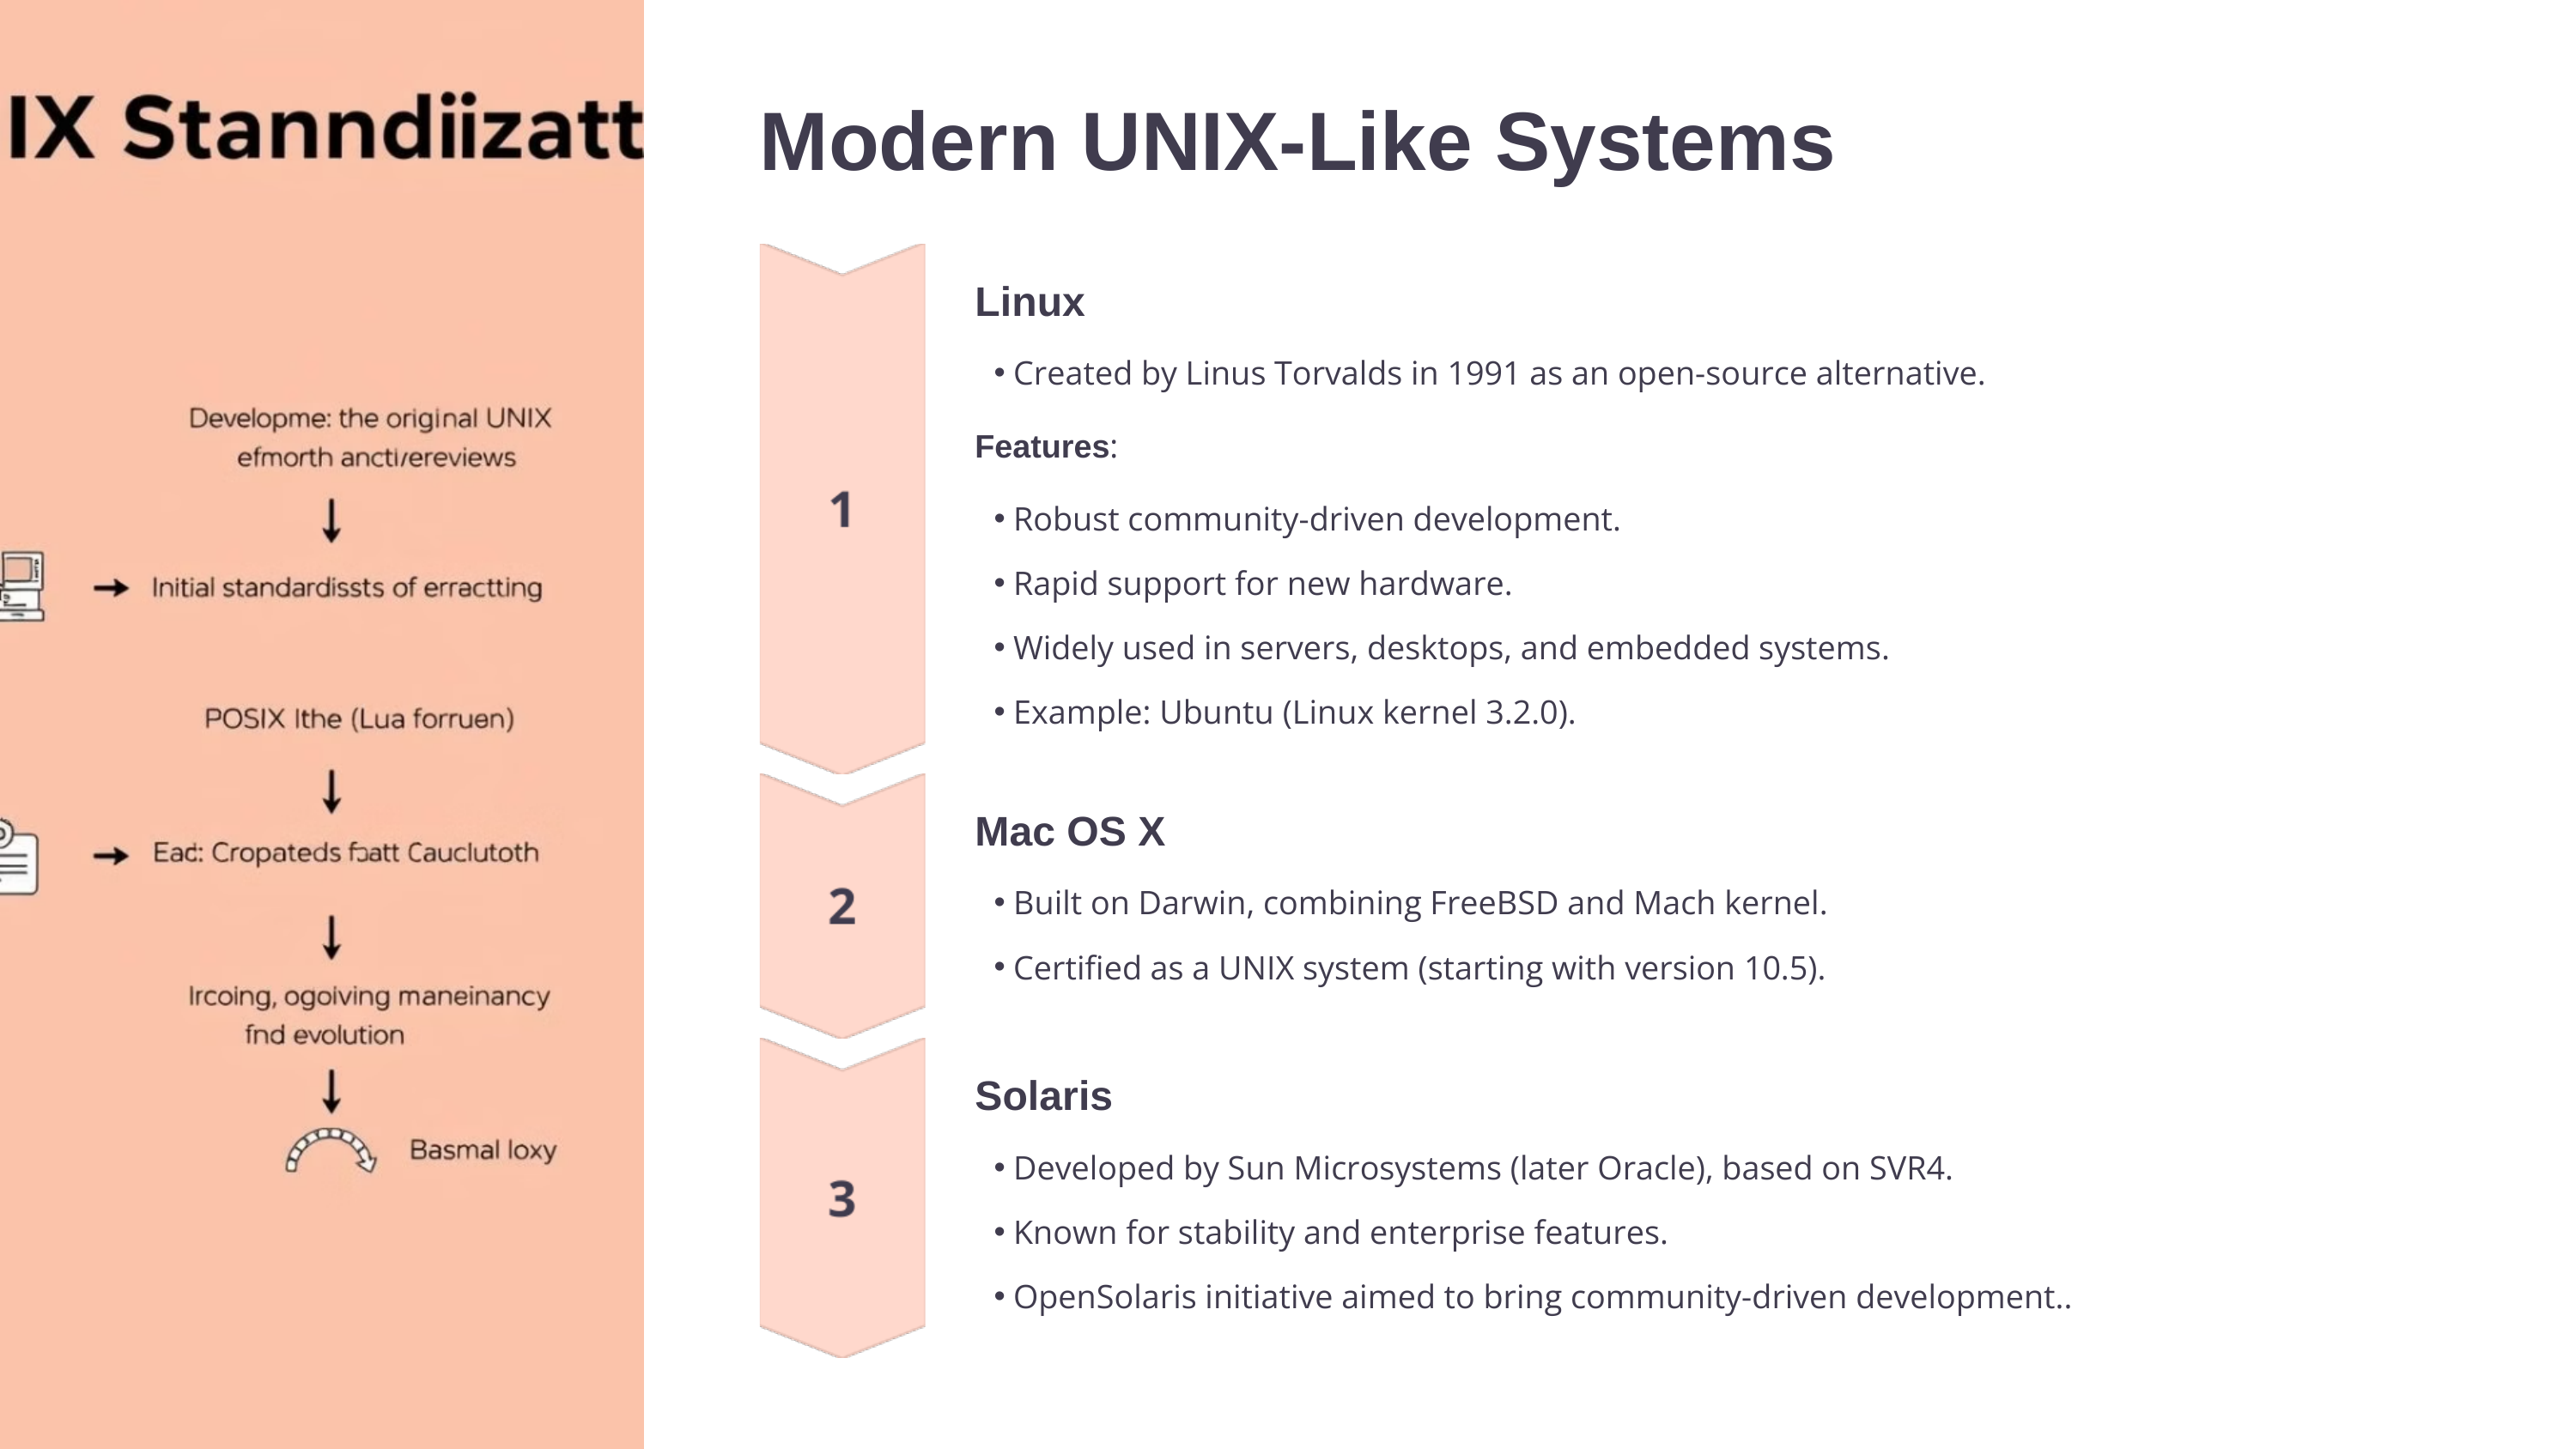

Modern UNIX-Like Systems

Linux
Created by Linus Torvalds in 1991 as an open-source alternative.
Features:
Robust community-driven development.
Rapid support for new hardware.
Widely used in servers, desktops, and embedded systems.
Example: Ubuntu (Linux kernel 3.2.0).

Mac OS X
Built on Darwin, combining FreeBSD and Mach kernel.
Certified as a UNIX system (starting with version 10.5).

Solaris
Developed by Sun Microsystems (later Oracle), based on SVR4.
Known for stability and enterprise features.
OpenSolaris initiative aimed to bring community-driven development..